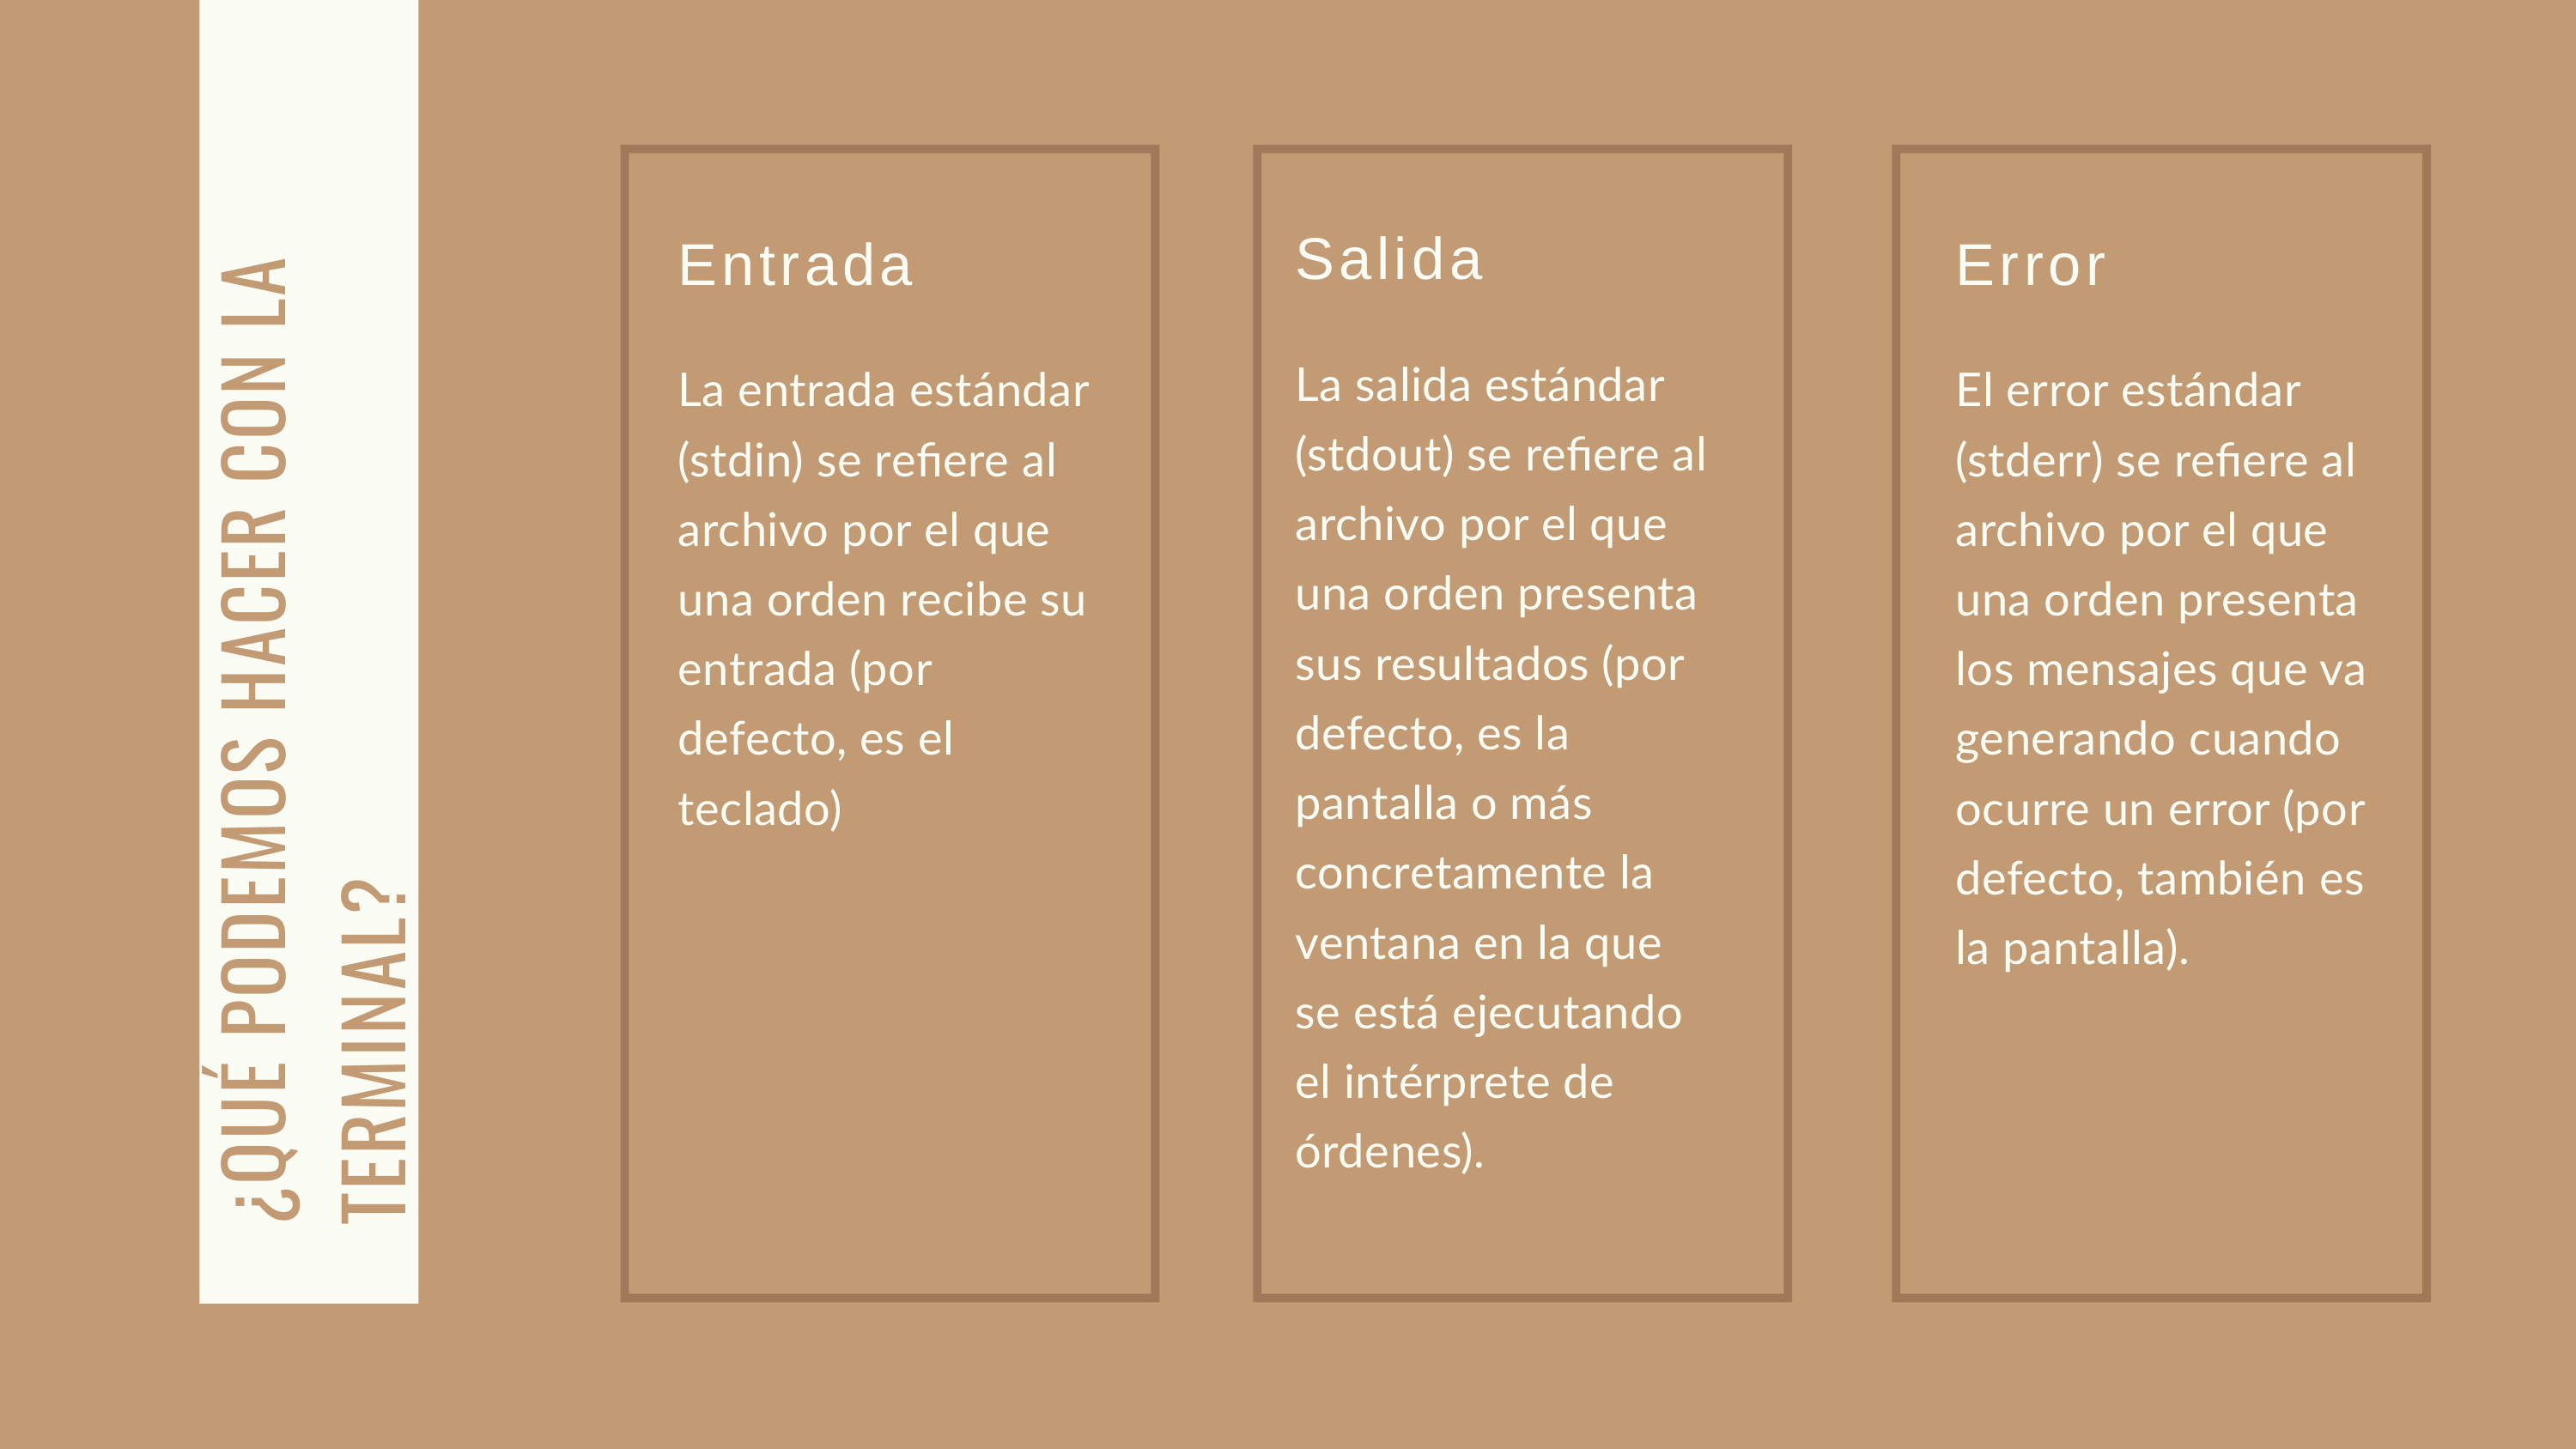

¿QUÉ PODEMOS HACER CON LA TERMINAL?

Salida
La salida estándar (stdout) se refiere al archivo por el que una orden presenta sus resultados (por defecto, es la pantalla o más concretamente la ventana en la que se está ejecutando el intérprete de órdenes).
Entrada
La entrada estándar (stdin) se refiere al archivo por el que una orden recibe su entrada (por defecto, es el teclado)
Error
El error estándar (stderr) se refiere al archivo por el que una orden presenta los mensajes que va generando cuando ocurre un error (por defecto, también es la pantalla).